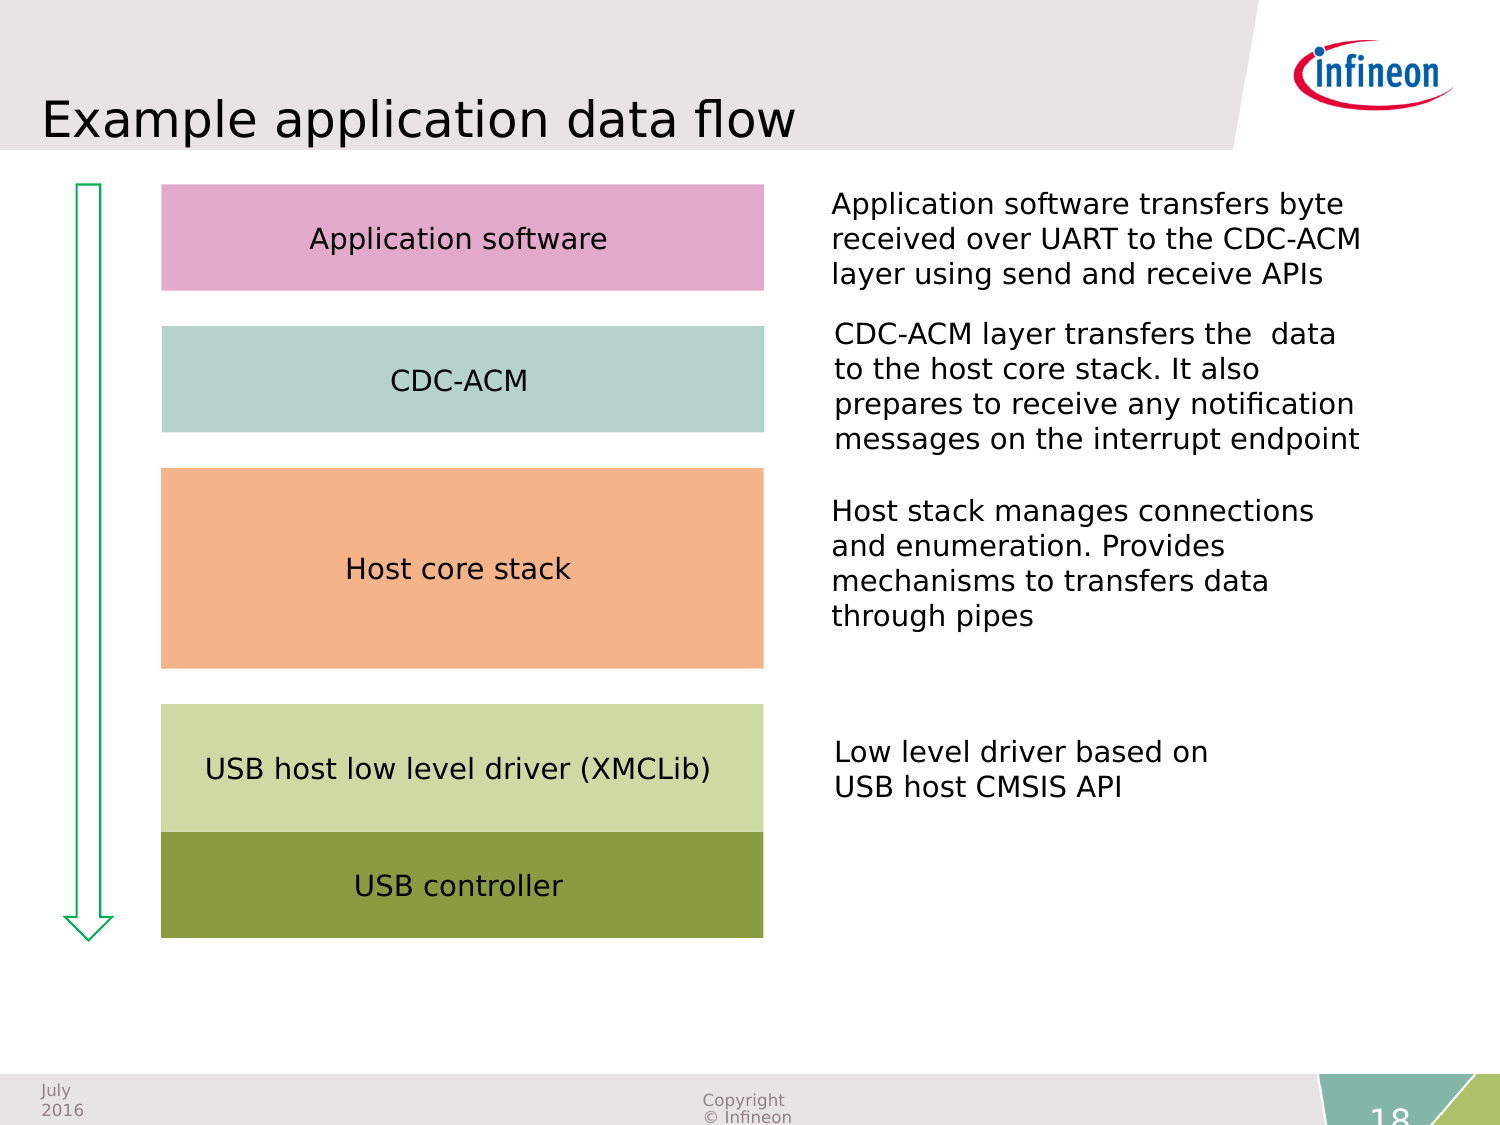

# Example application data flow

Application software
Application software transfers byte received over UART to the CDC-ACM layer using send and receive APIs

CDC-ACM layer transfers the  data to the host core stack. It also prepares to receive any notification messages on the interrupt endpoint

CDC-ACM

Host core stack
Host stack manages connections and enumeration. Provides  mechanisms to transfers data through pipes

USB host low level driver (XMCLib)
Low level driver based on USB host CMSIS API

USB controller
18
July 2016
Copyright © Infineon Technologies AG 2016. All rights reserved.